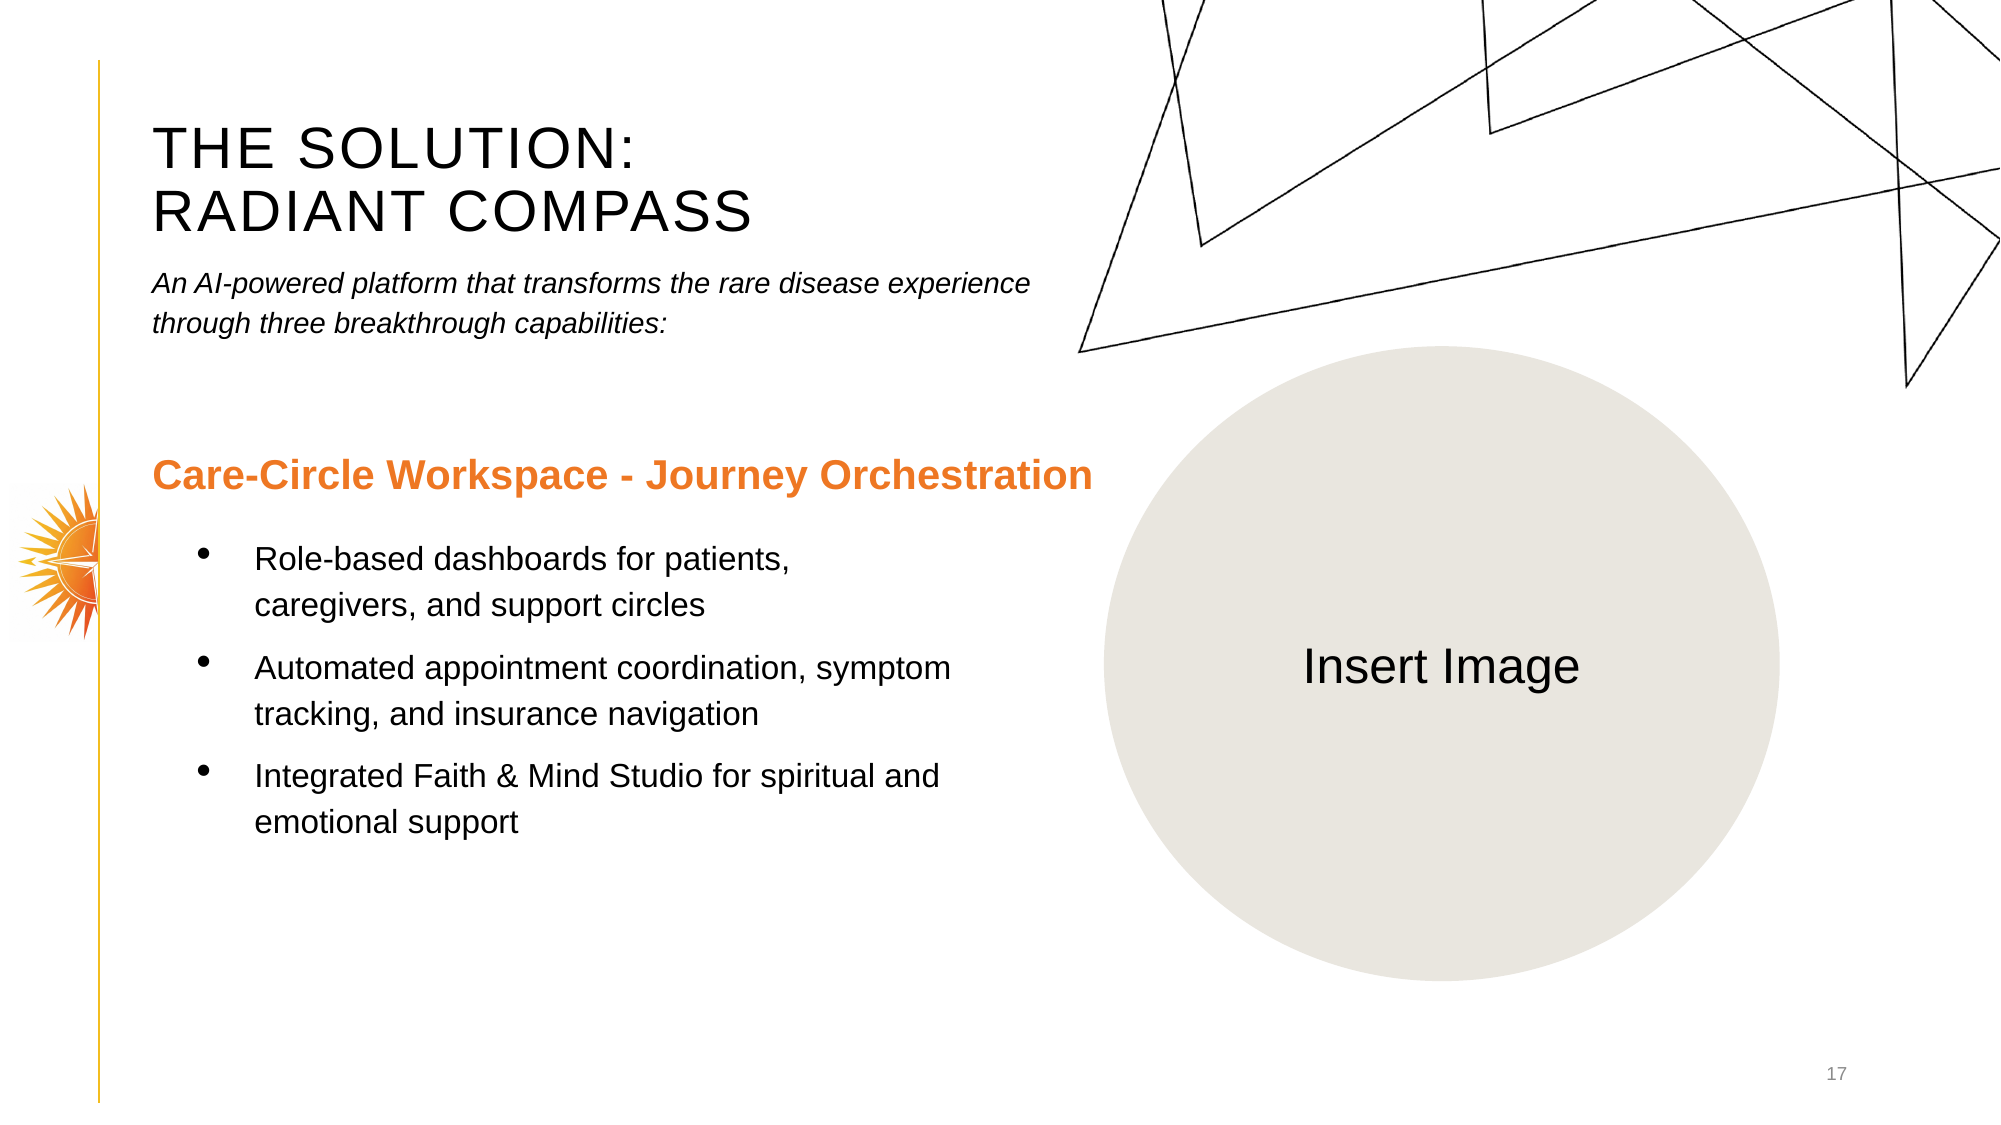

# THE SOLUTION: RADIANT COMPASS
An AI-powered platform that transforms the rare disease experience through three breakthrough capabilities:
Insert Image
Care-Circle Workspace - Journey Orchestration
Role-based dashboards for patients, caregivers, and support circles
Automated appointment coordination, symptom tracking, and insurance navigation
Integrated Faith & Mind Studio for spiritual and emotional support
17